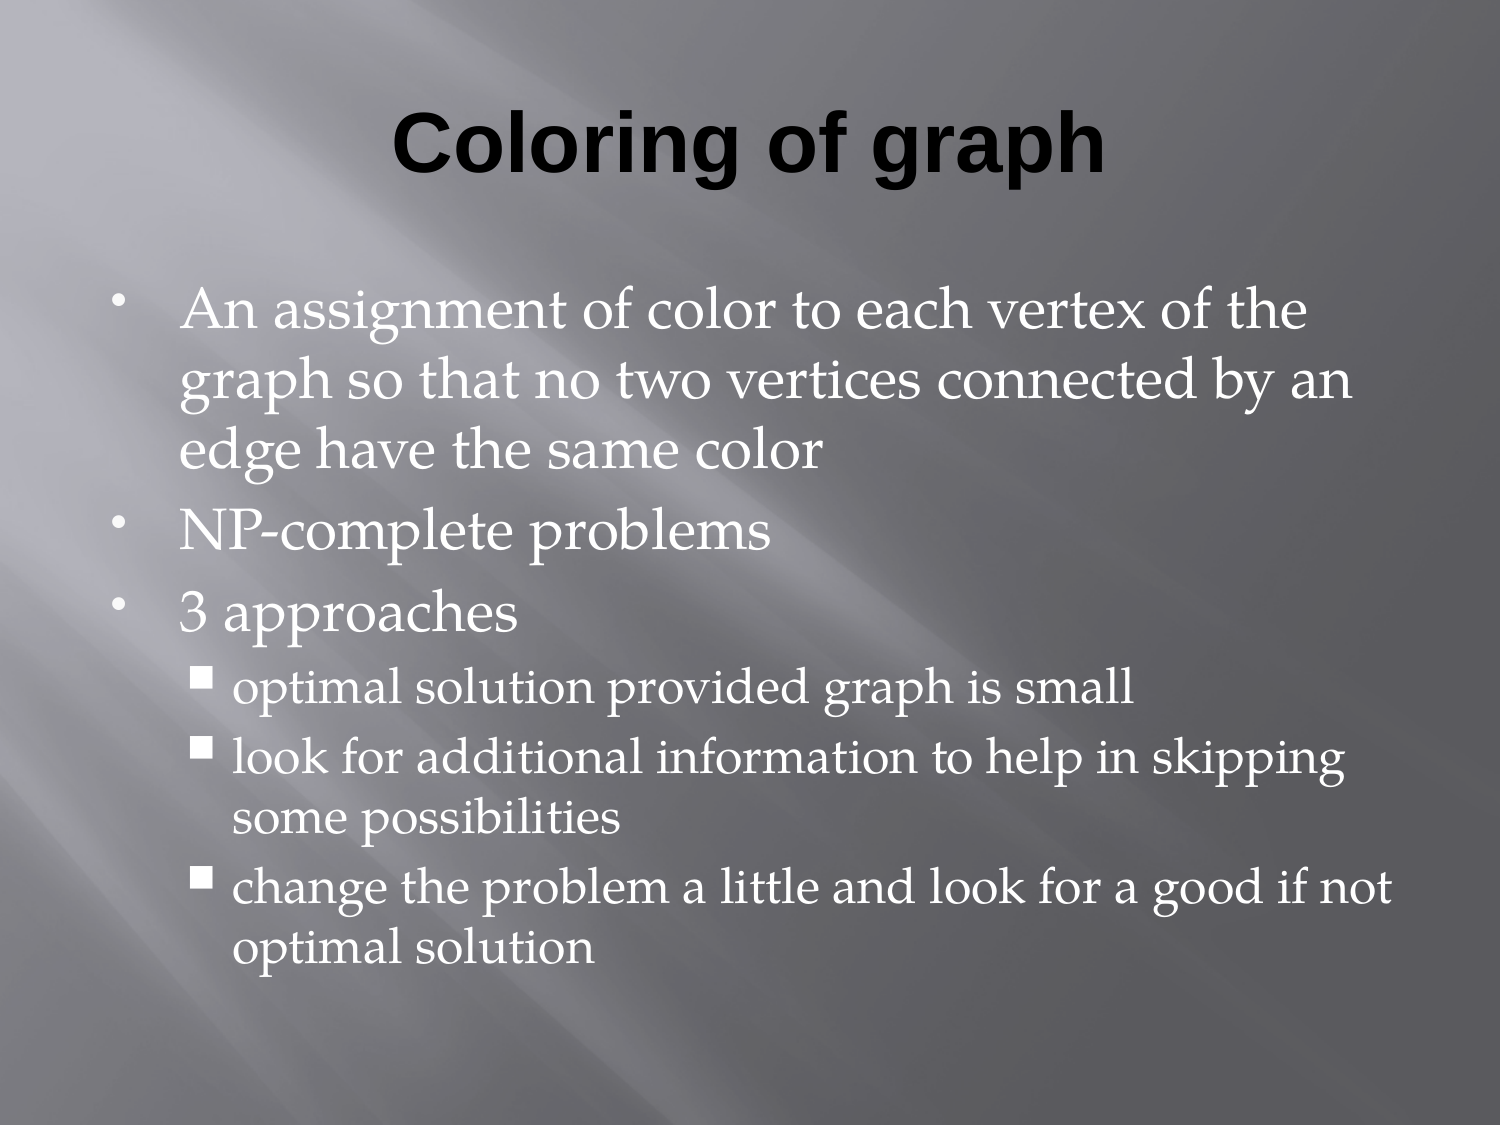

# Coloring of graph
An assignment of color to each vertex of the graph so that no two vertices connected by an edge have the same color
NP-complete problems
3 approaches
optimal solution provided graph is small
look for additional information to help in skipping some possibilities
change the problem a little and look for a good if not optimal solution